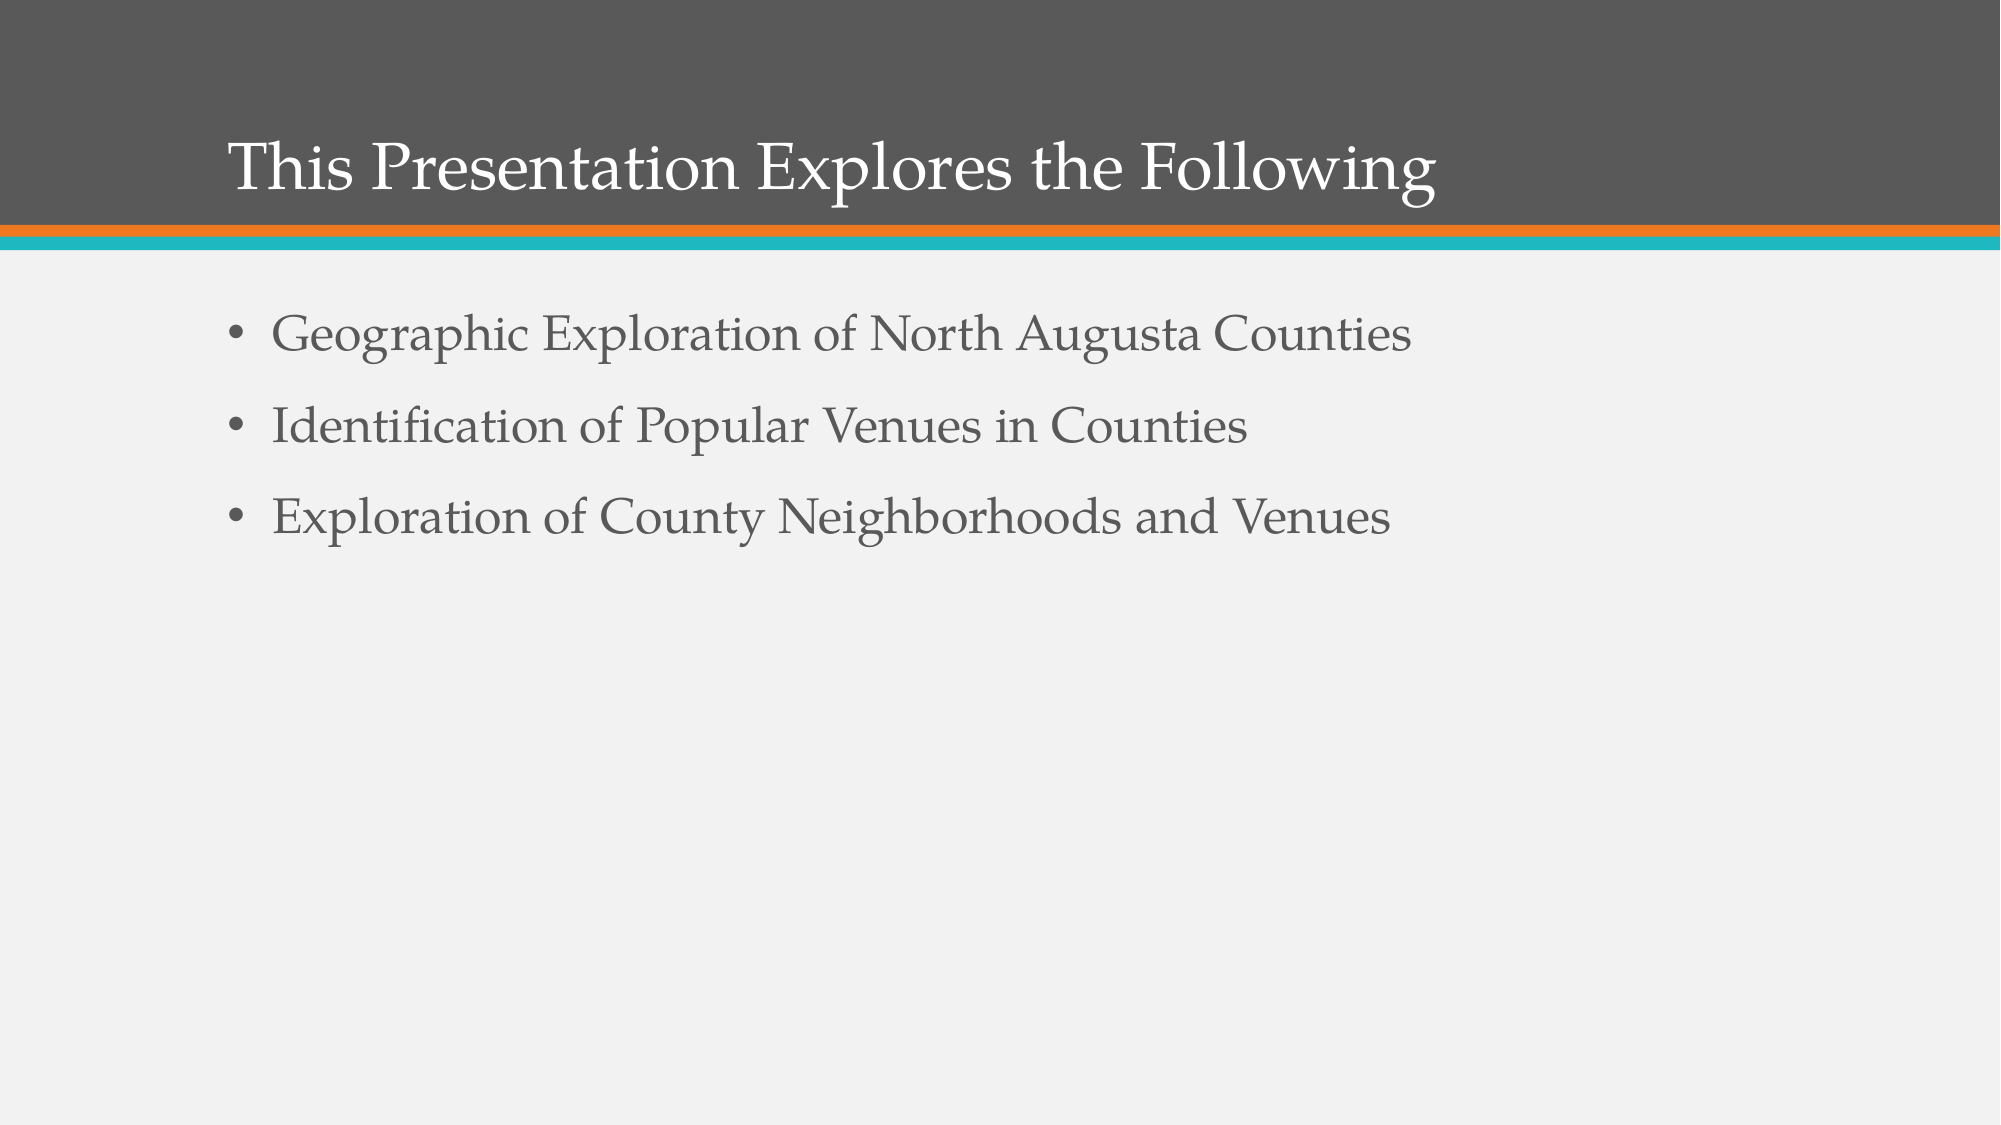

# This Presentation Explores the Following
Geographic Exploration of North Augusta Counties
Identification of Popular Venues in Counties
Exploration of County Neighborhoods and Venues